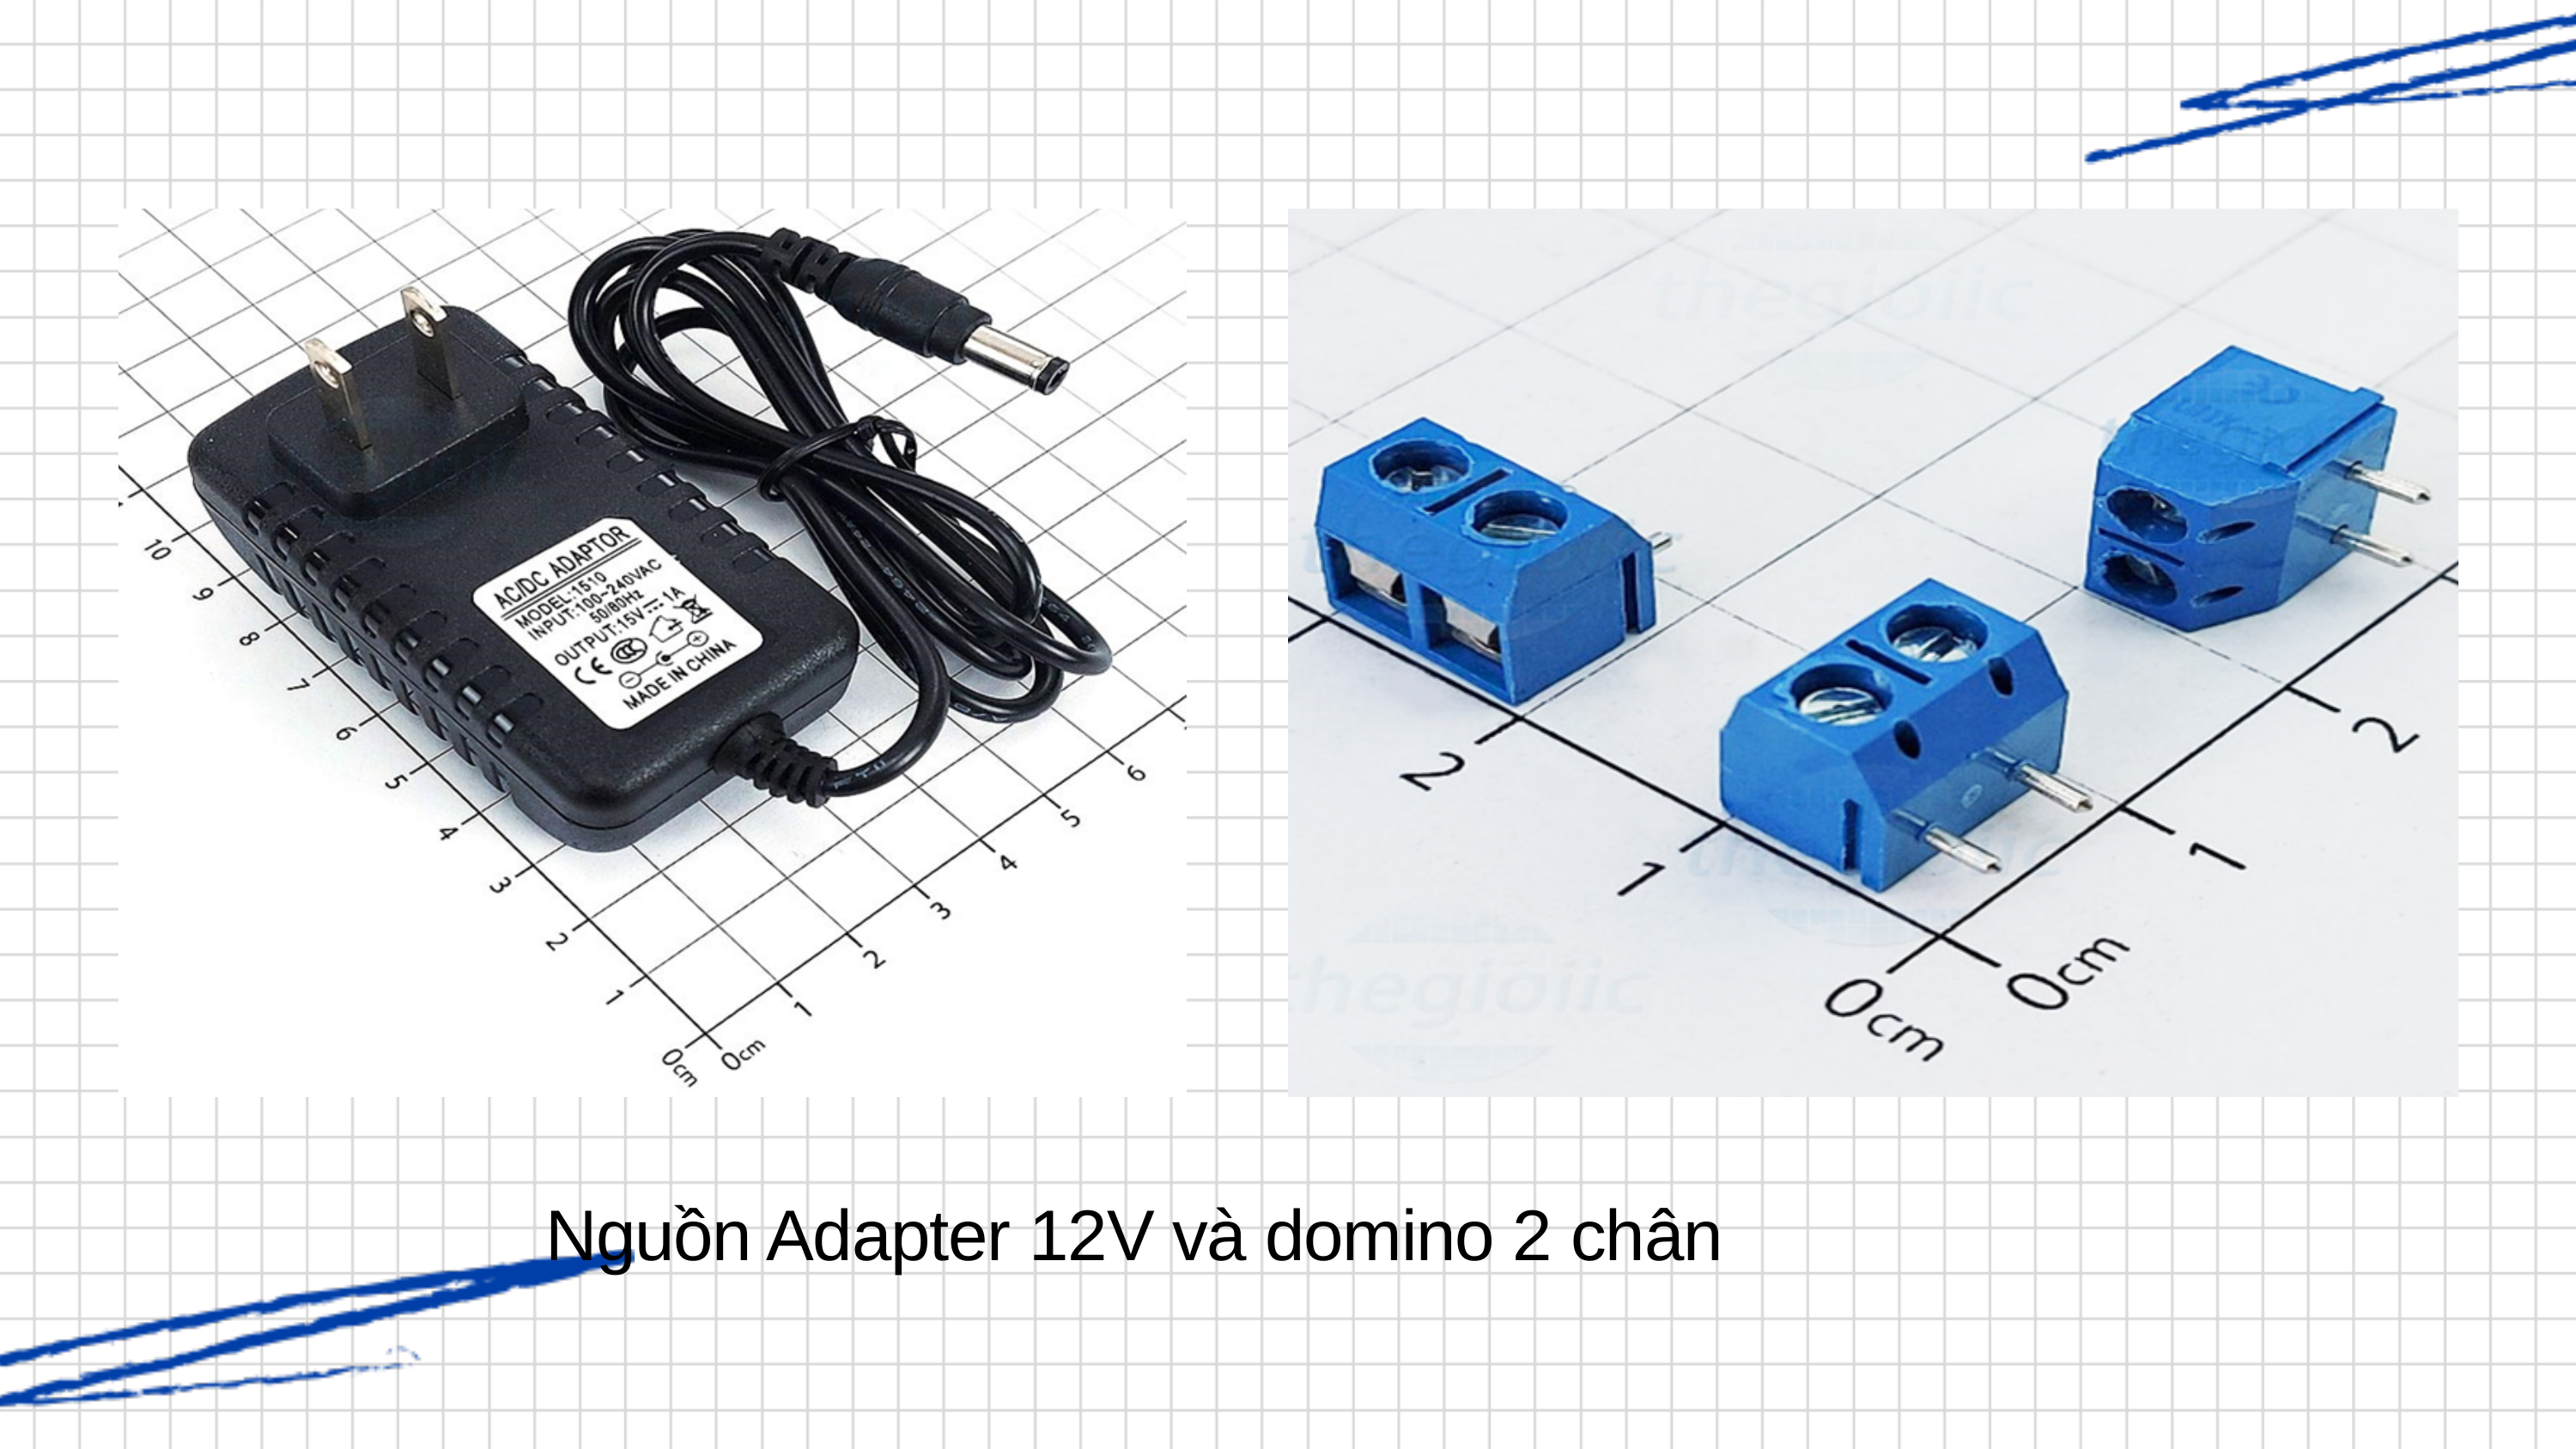

Nguồn Adapter 12V và domino 2 chân